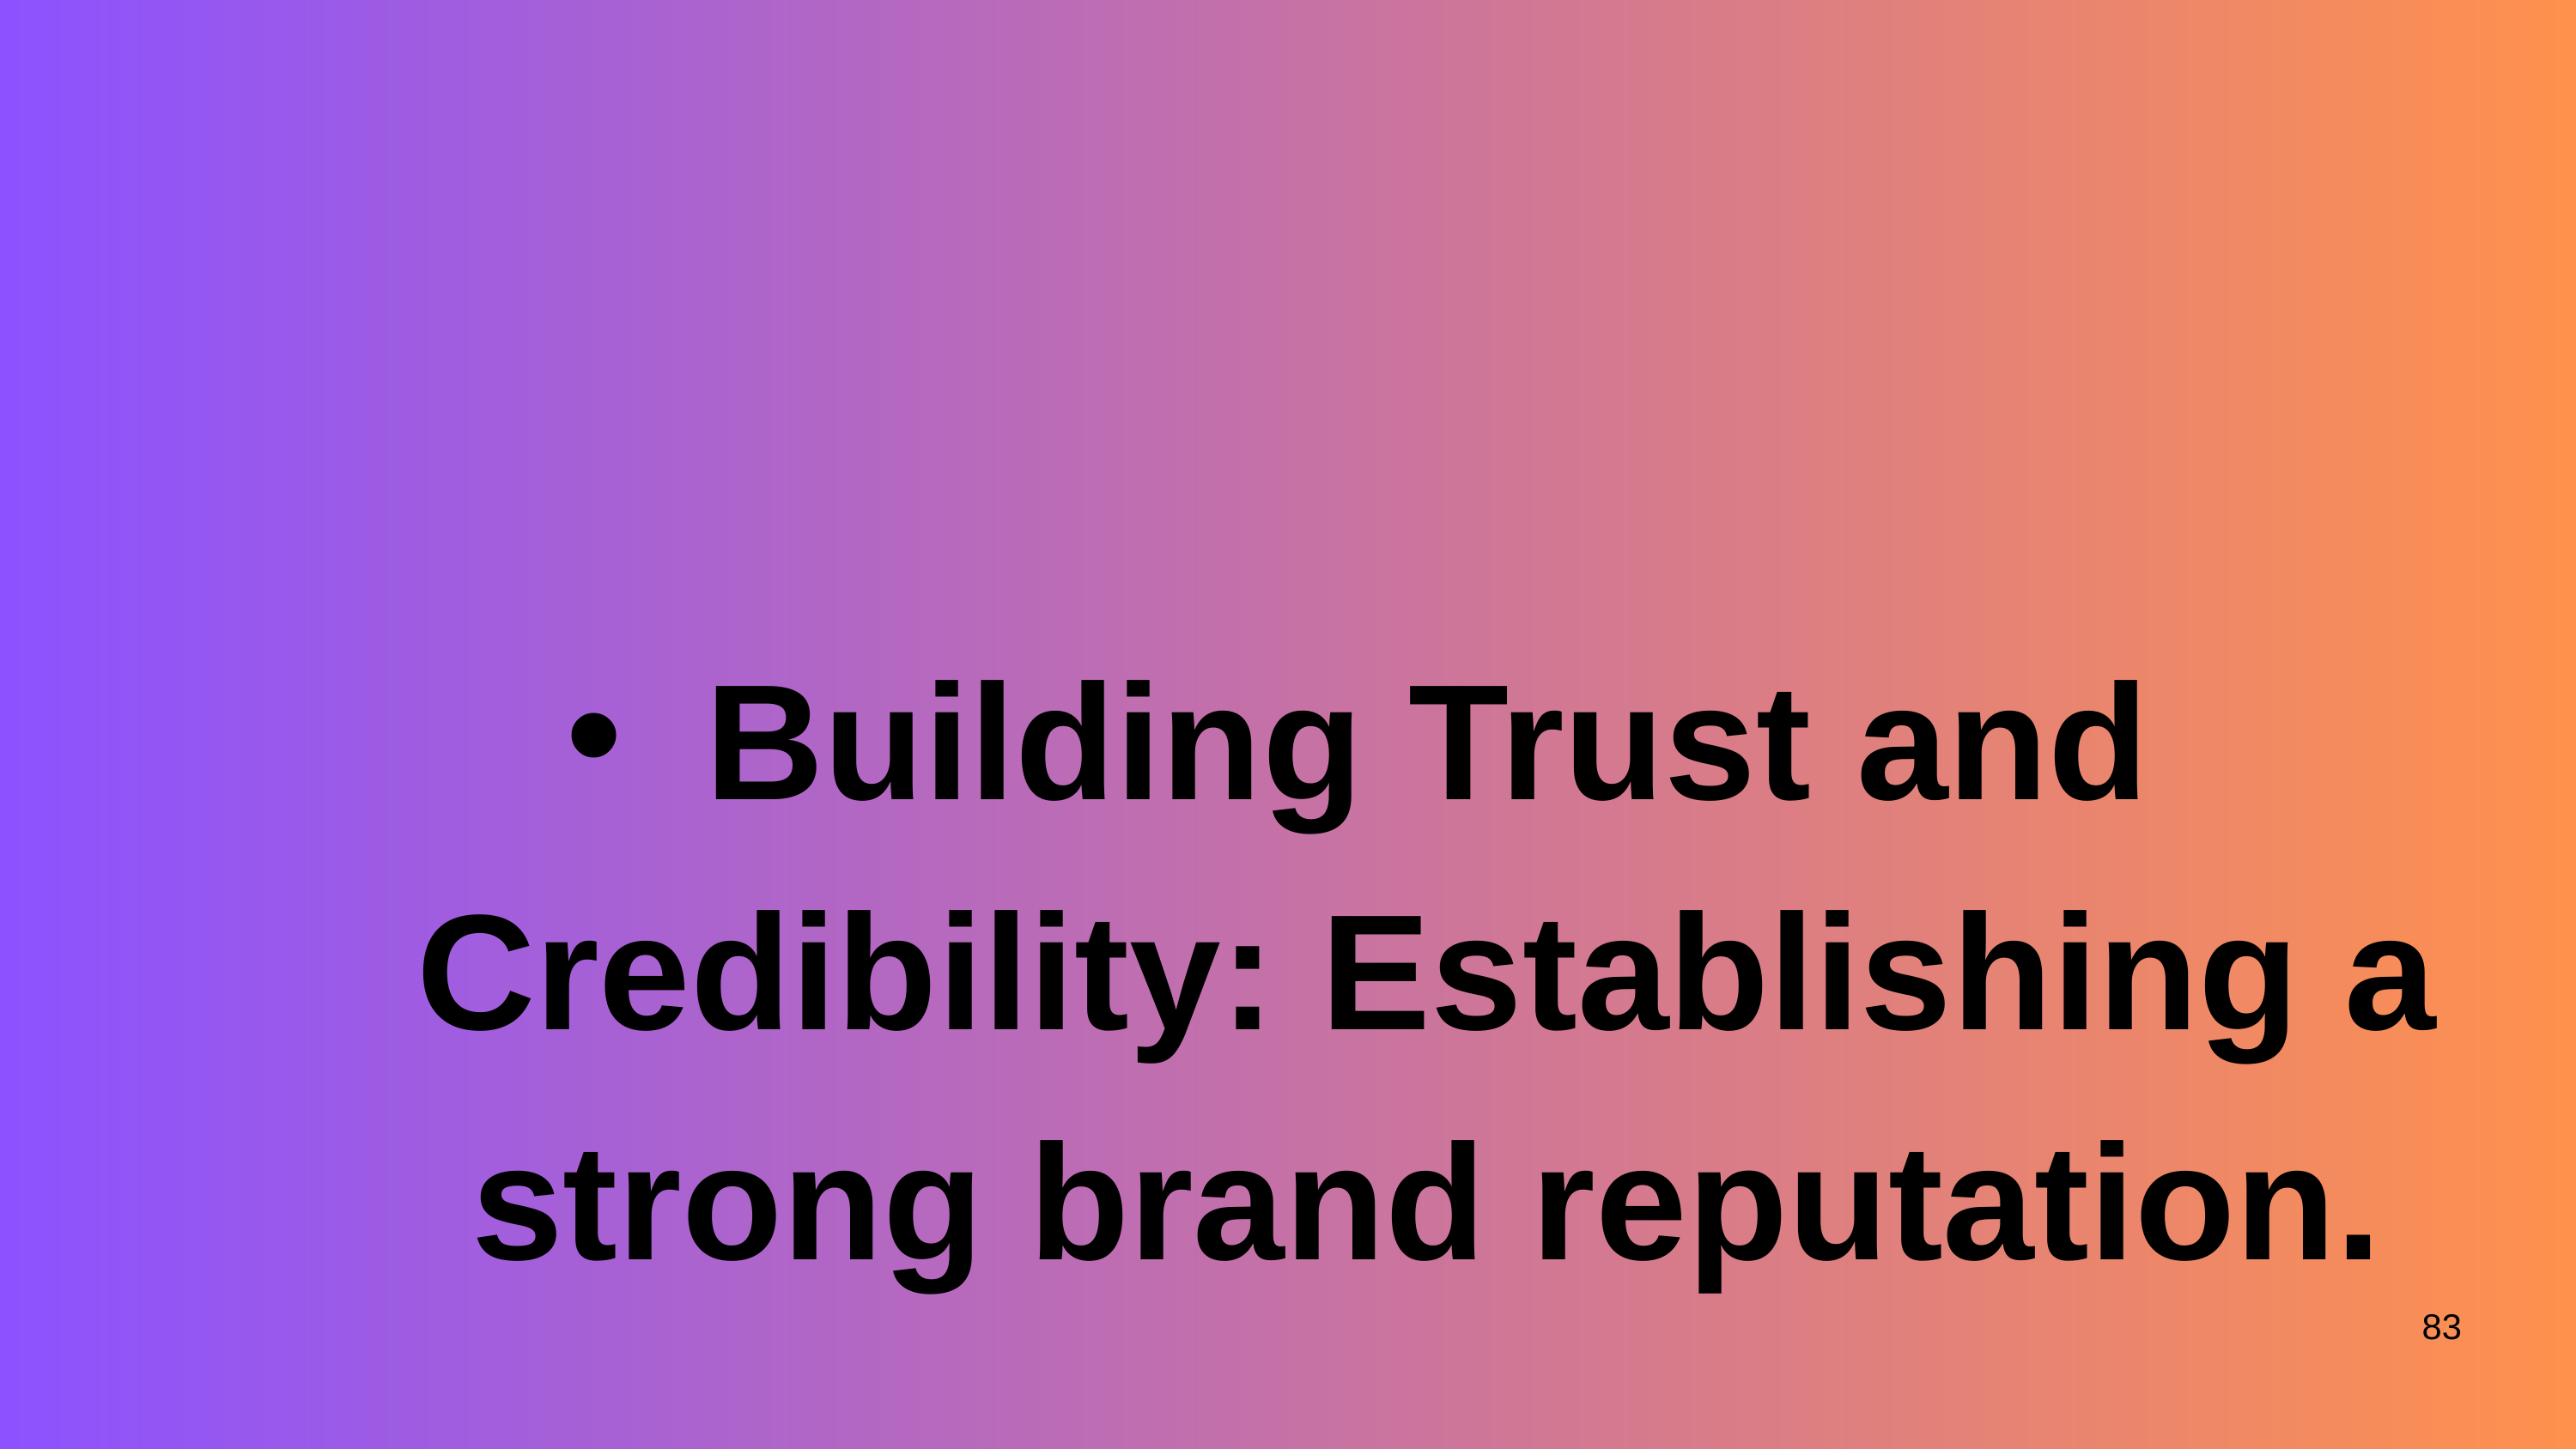

Building Trust and Credibility: Establishing a strong brand reputation.

83